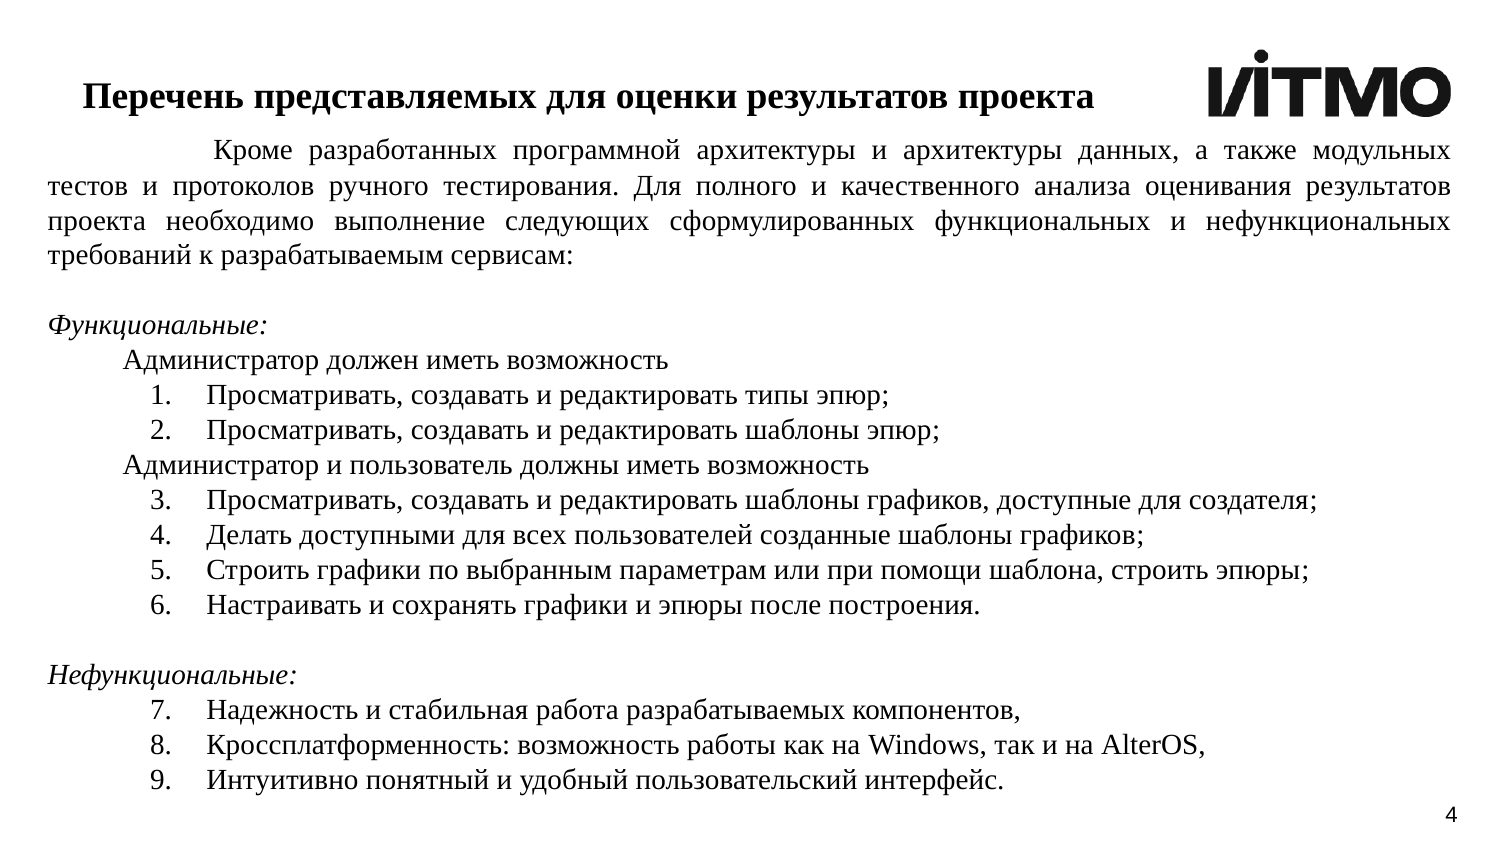

# Перечень представляемых для оценки результатов проекта
	 Кроме разработанных программной архитектуры и архитектуры данных, а также модульных тестов и протоколов ручного тестирования. Для полного и качественного анализа оценивания результатов проекта необходимо выполнение следующих сформулированных функциональных и нефункциональных требований к разрабатываемым сервисам:
Функциональные:
Администратор должен иметь возможность
Просматривать, создавать и редактировать типы эпюр;
Просматривать, создавать и редактировать шаблоны эпюр;
Администратор и пользователь должны иметь возможность
Просматривать, создавать и редактировать шаблоны графиков, доступные для создателя;
Делать доступными для всех пользователей созданные шаблоны графиков;
Строить графики по выбранным параметрам или при помощи шаблона, строить эпюры;
Настраивать и сохранять графики и эпюры после построения.

Нефункциональные:
Надежность и стабильная работа разрабатываемых компонентов,
Кроссплатформенность: возможность работы как на Windows, так и на AlterOS,
Интуитивно понятный и удобный пользовательский интерфейс.
4